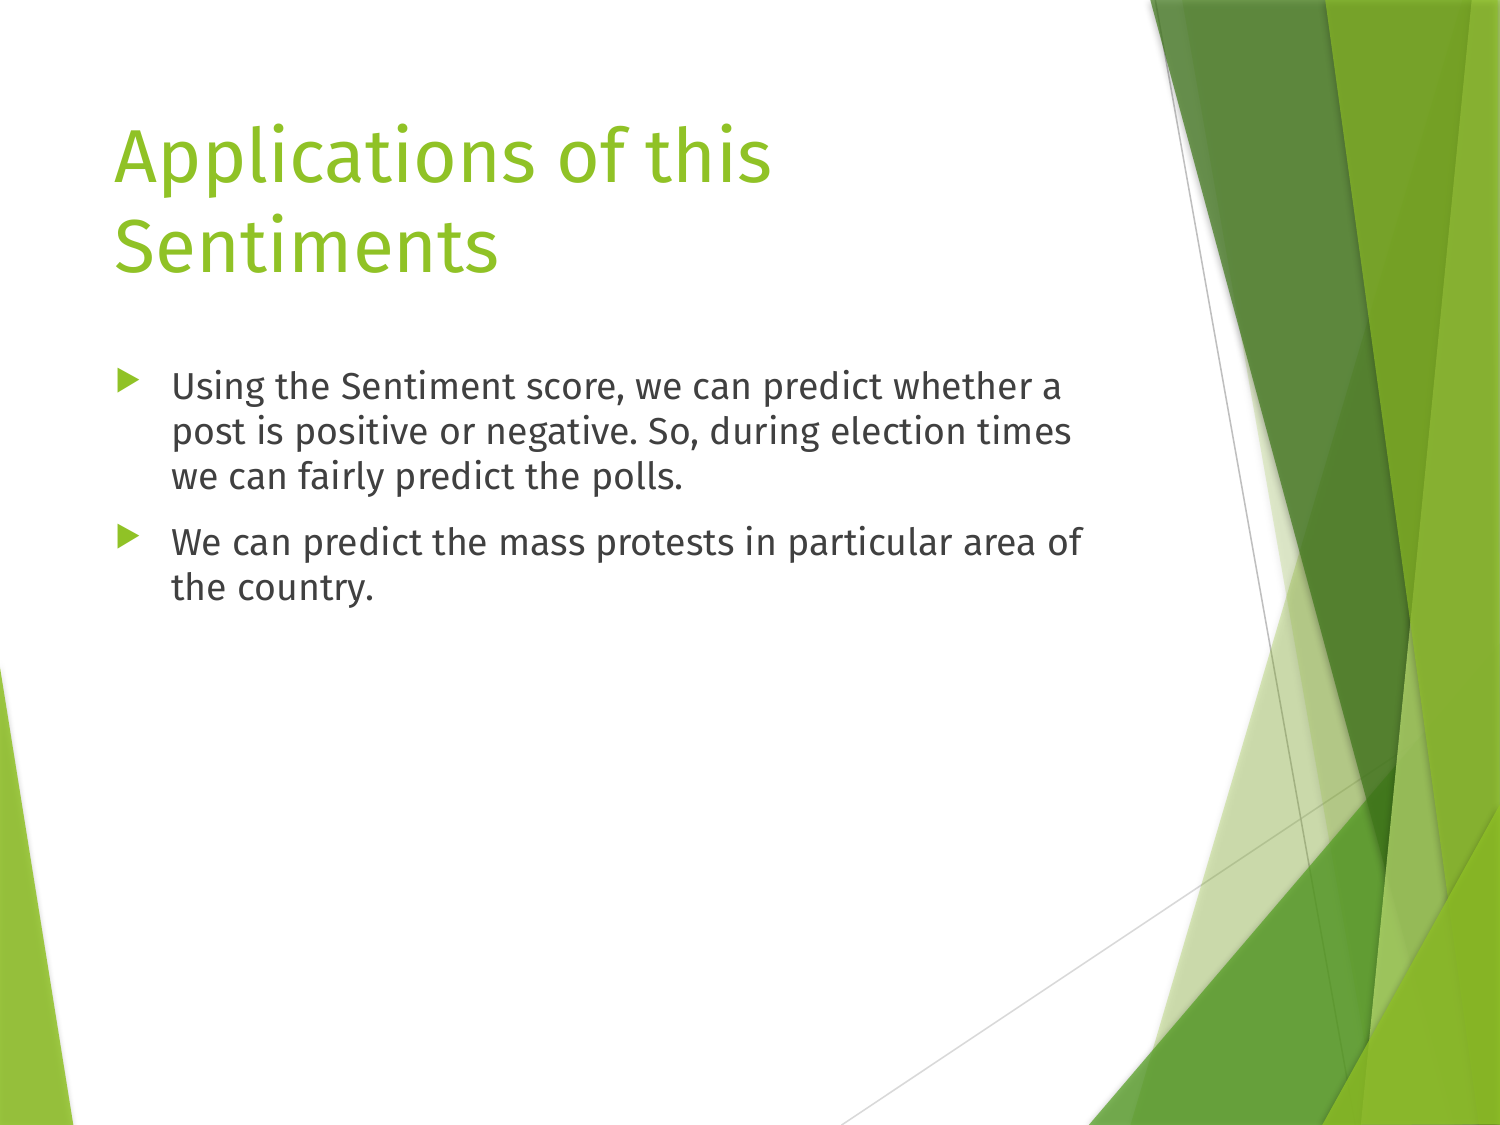

# Applications of this Sentiments
Using the Sentiment score, we can predict whether a post is positive or negative. So, during election times we can fairly predict the polls.
We can predict the mass protests in particular area of the country.